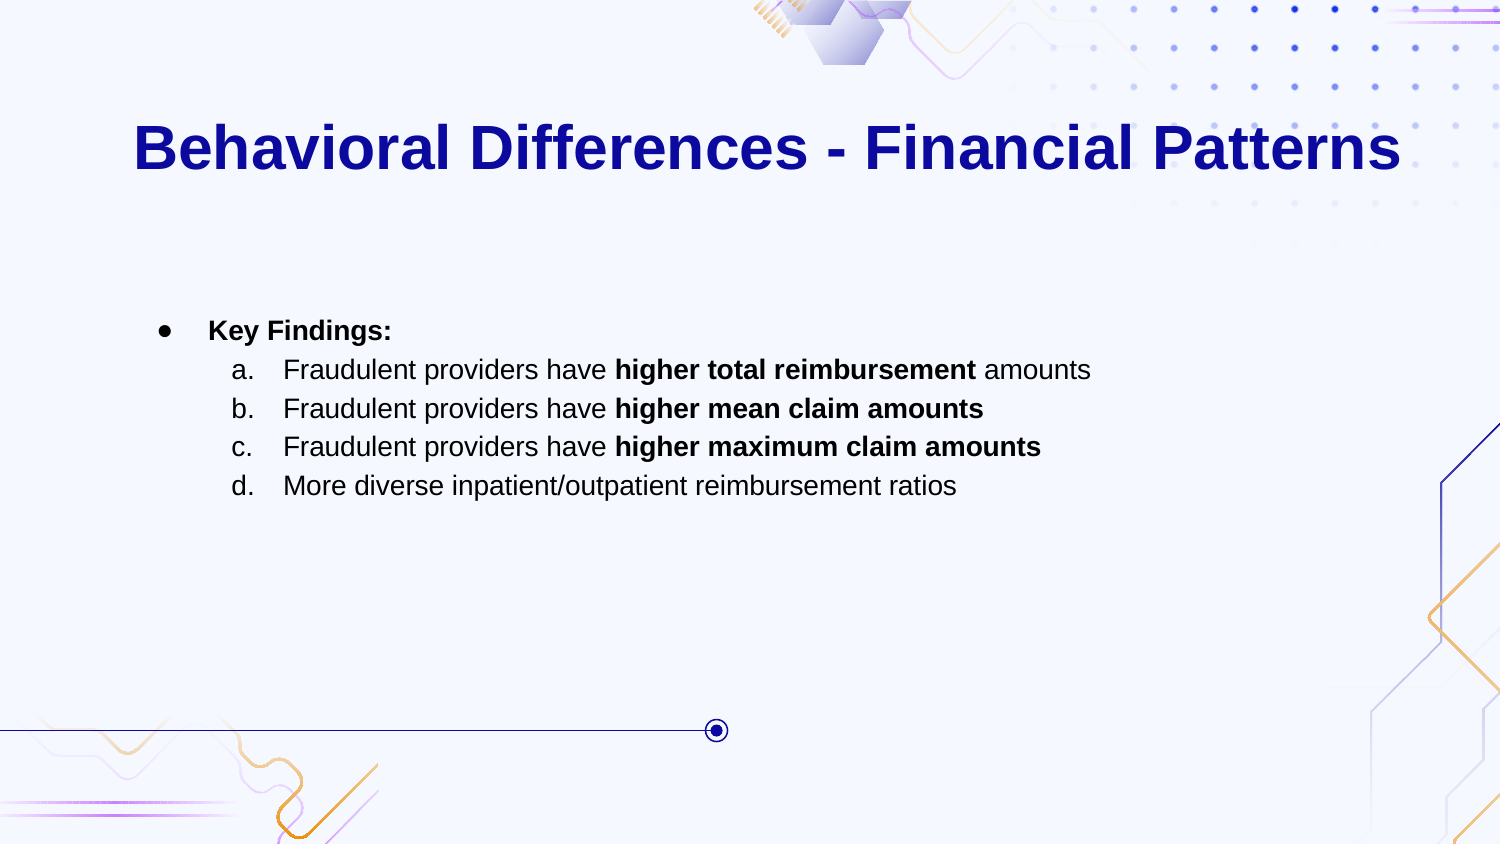

# Behavioral Differences - Financial Patterns

Key Findings:
Fraudulent providers have higher total reimbursement amounts
Fraudulent providers have higher mean claim amounts
Fraudulent providers have higher maximum claim amounts
More diverse inpatient/outpatient reimbursement ratios